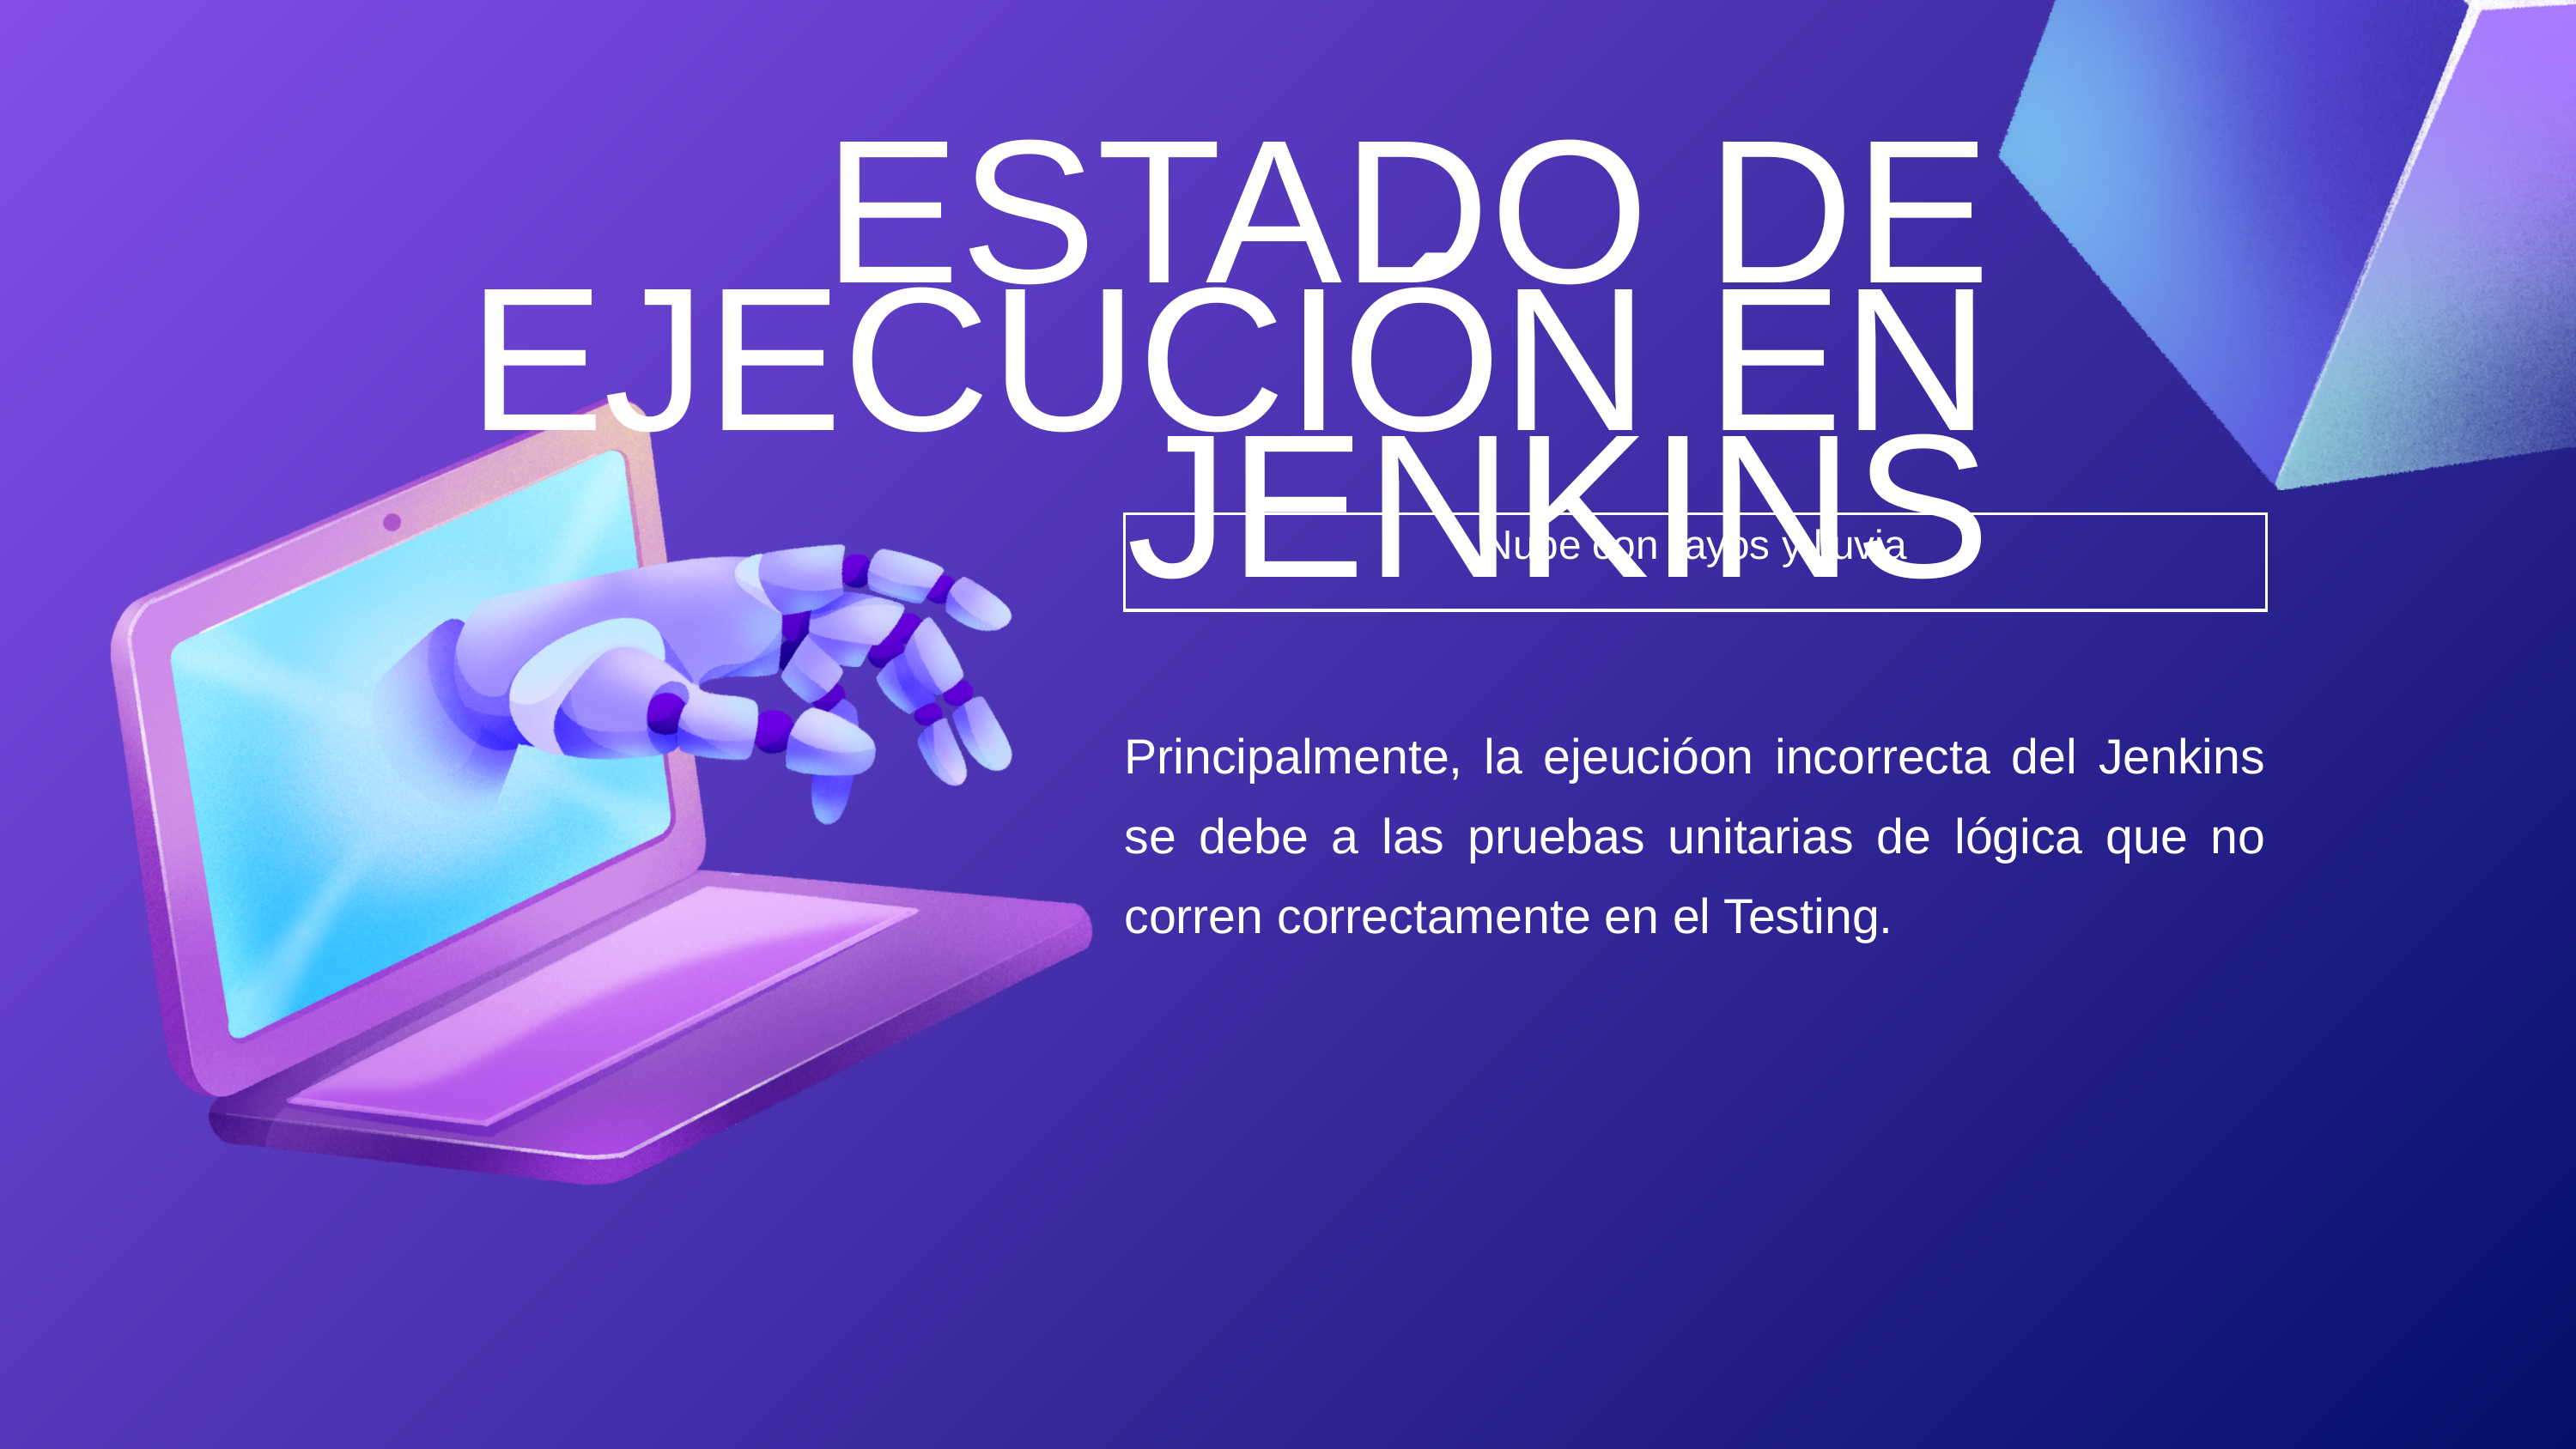

ESTADO DE EJECUCIÓN EN JENKINS

Nube con rayos y lluvia
Principalmente, la ejeucióon incorrecta del Jenkins se debe a las pruebas unitarias de lógica que no corren correctamente en el Testing.